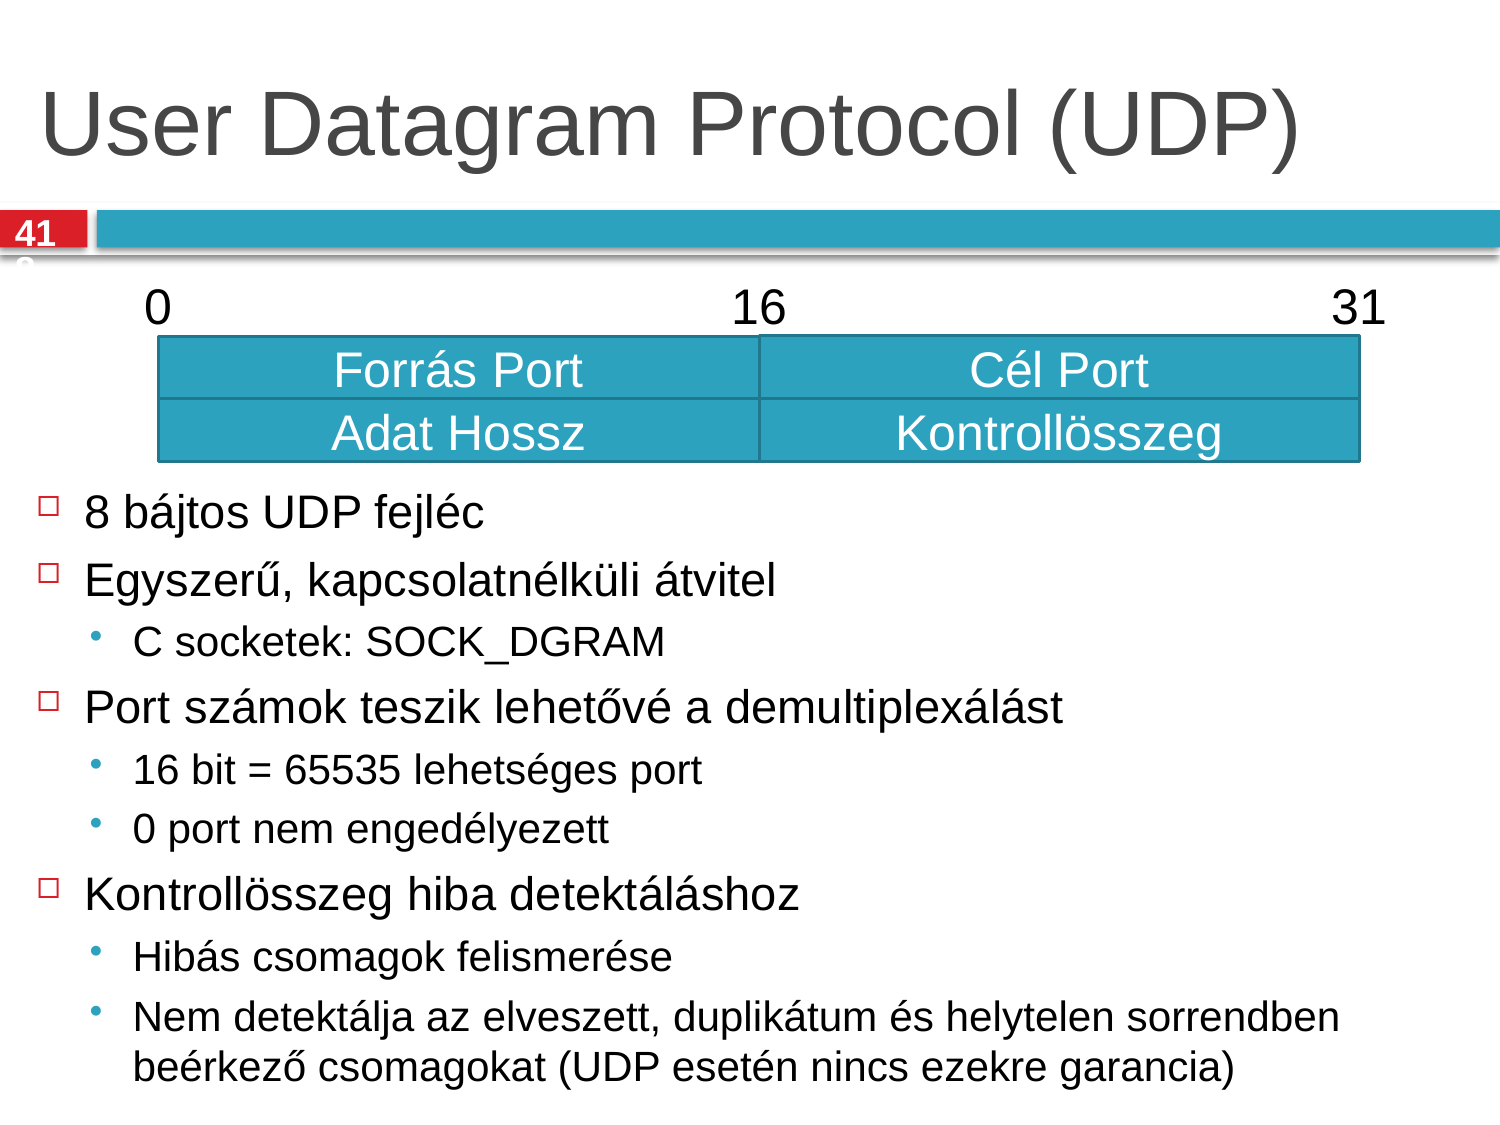

# User Datagram Protocol (UDP)
418
31
0
16
Cél Port
Forrás Port
Kontrollösszeg
Adat Hossz
8 bájtos UDP fejléc
Egyszerű, kapcsolatnélküli átvitel
C socketek: SOCK_DGRAM
Port számok teszik lehetővé a demultiplexálást
16 bit = 65535 lehetséges port
0 port nem engedélyezett
Kontrollösszeg hiba detektáláshoz
Hibás csomagok felismerése
Nem detektálja az elveszett, duplikátum és helytelen sorrendben beérkező csomagokat (UDP esetén nincs ezekre garancia)